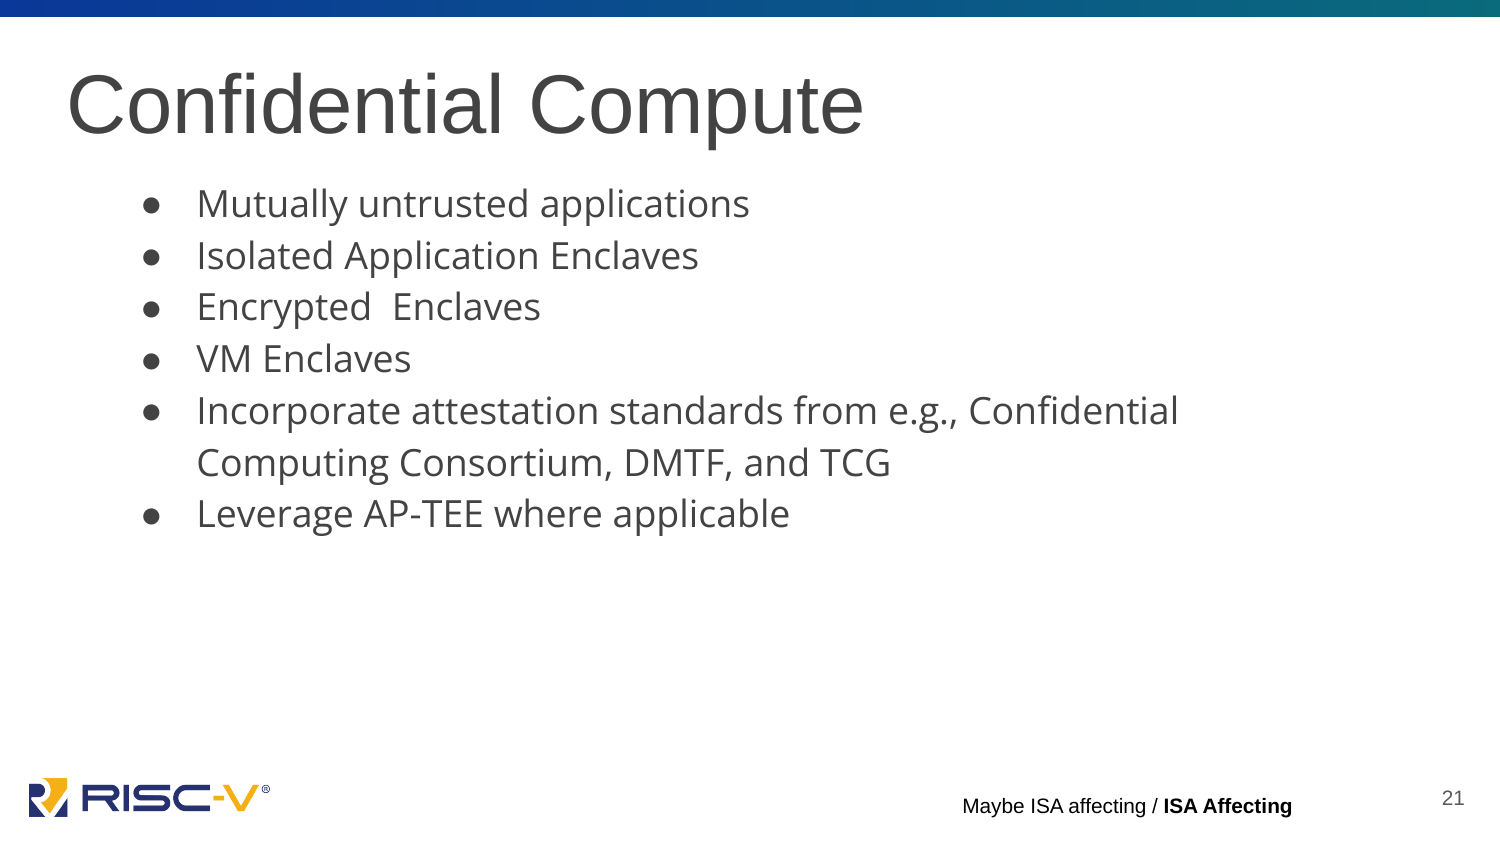

# Confidential Compute
Mutually untrusted applications
Isolated Application Enclaves
Encrypted  Enclaves
VM Enclaves
Incorporate attestation standards from e.g., Confidential Computing Consortium, DMTF, and TCG
Leverage AP-TEE where applicable

21
Maybe ISA affecting / ISA Affecting